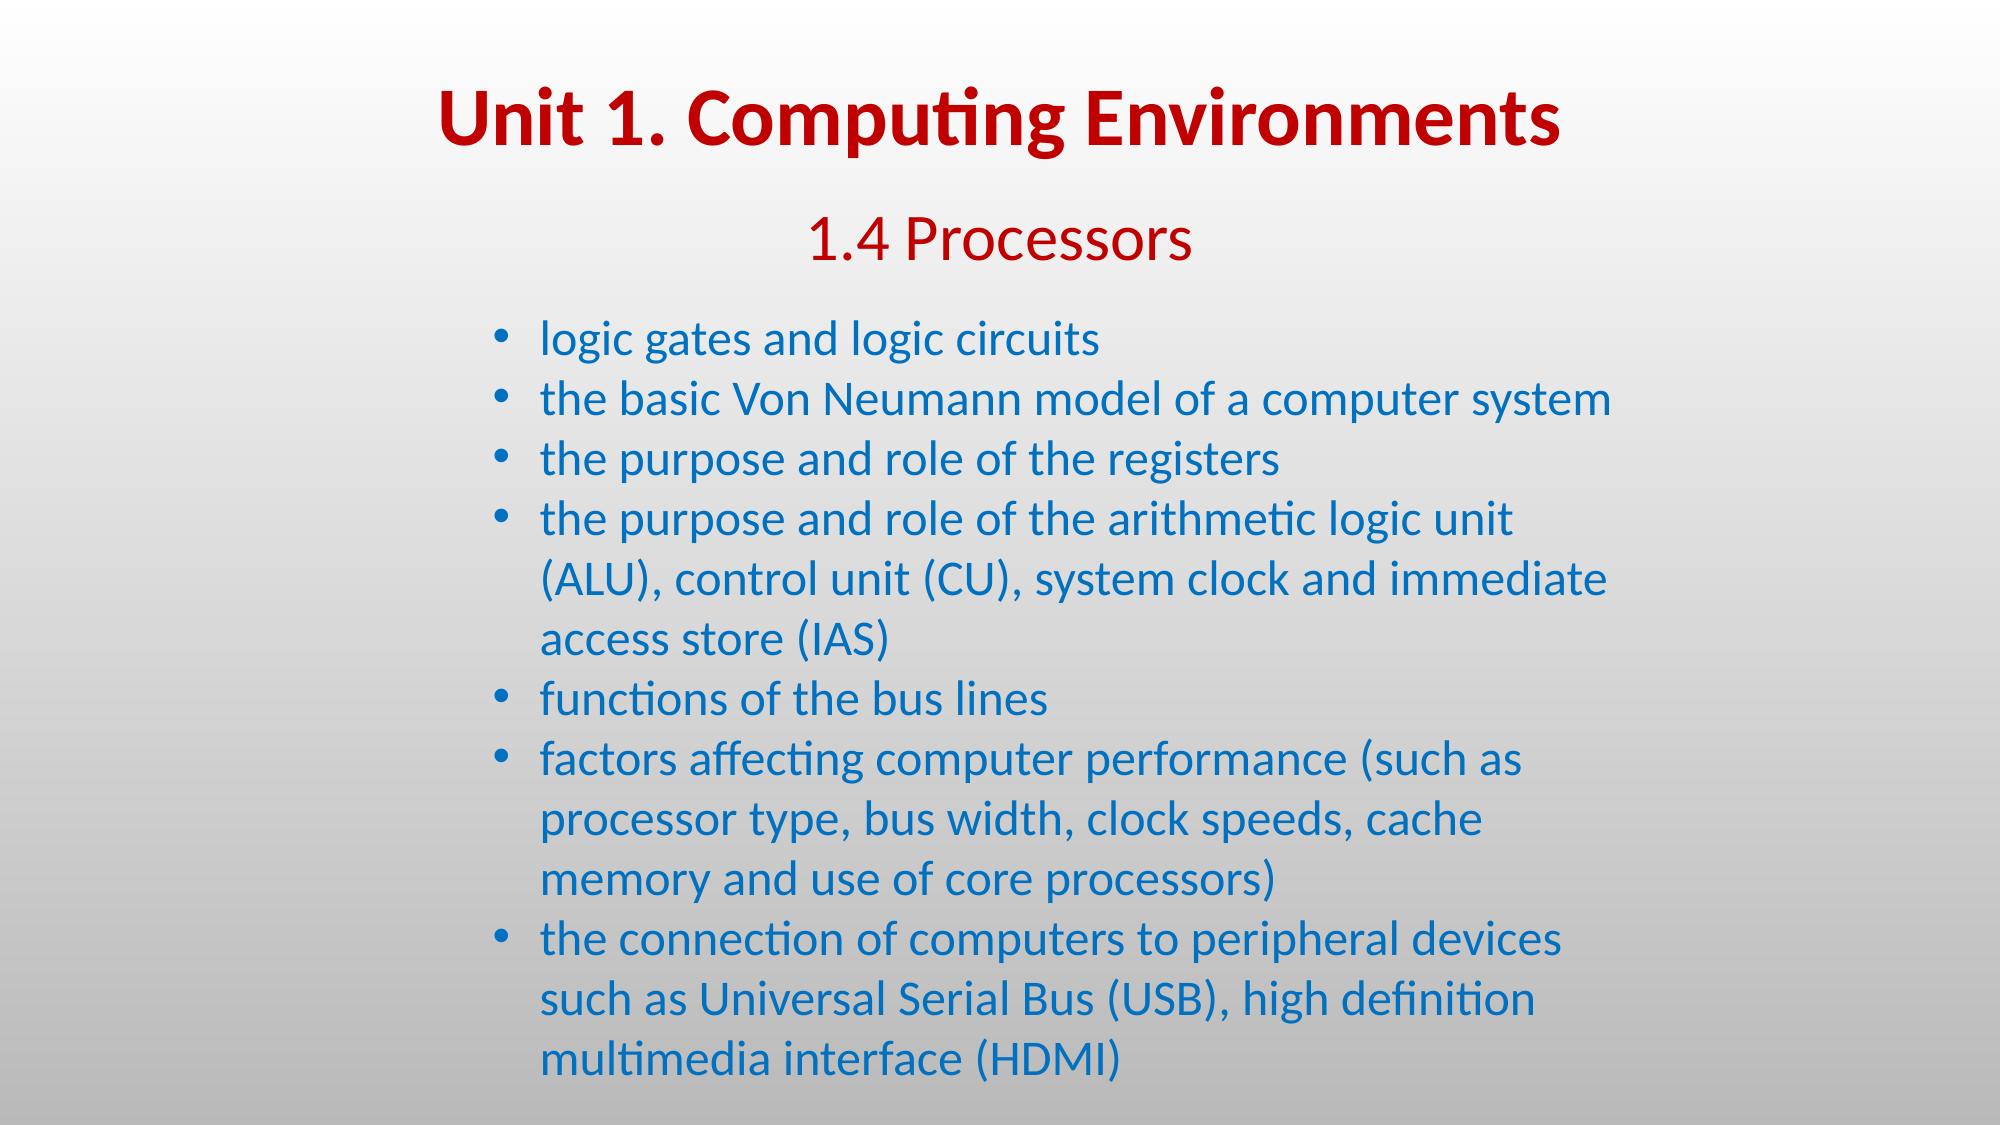

Unit 1. Computing Environments
1.4 Processors
logic gates and logic circuits
the basic Von Neumann model of a computer system
the purpose and role of the registers
the purpose and role of the arithmetic logic unit (ALU), control unit (CU), system clock and immediate access store (IAS)
functions of the bus lines
factors affecting computer performance (such as processor type, bus width, clock speeds, cache memory and use of core processors)
the connection of computers to peripheral devices such as Universal Serial Bus (USB), high definition multimedia interface (HDMI)